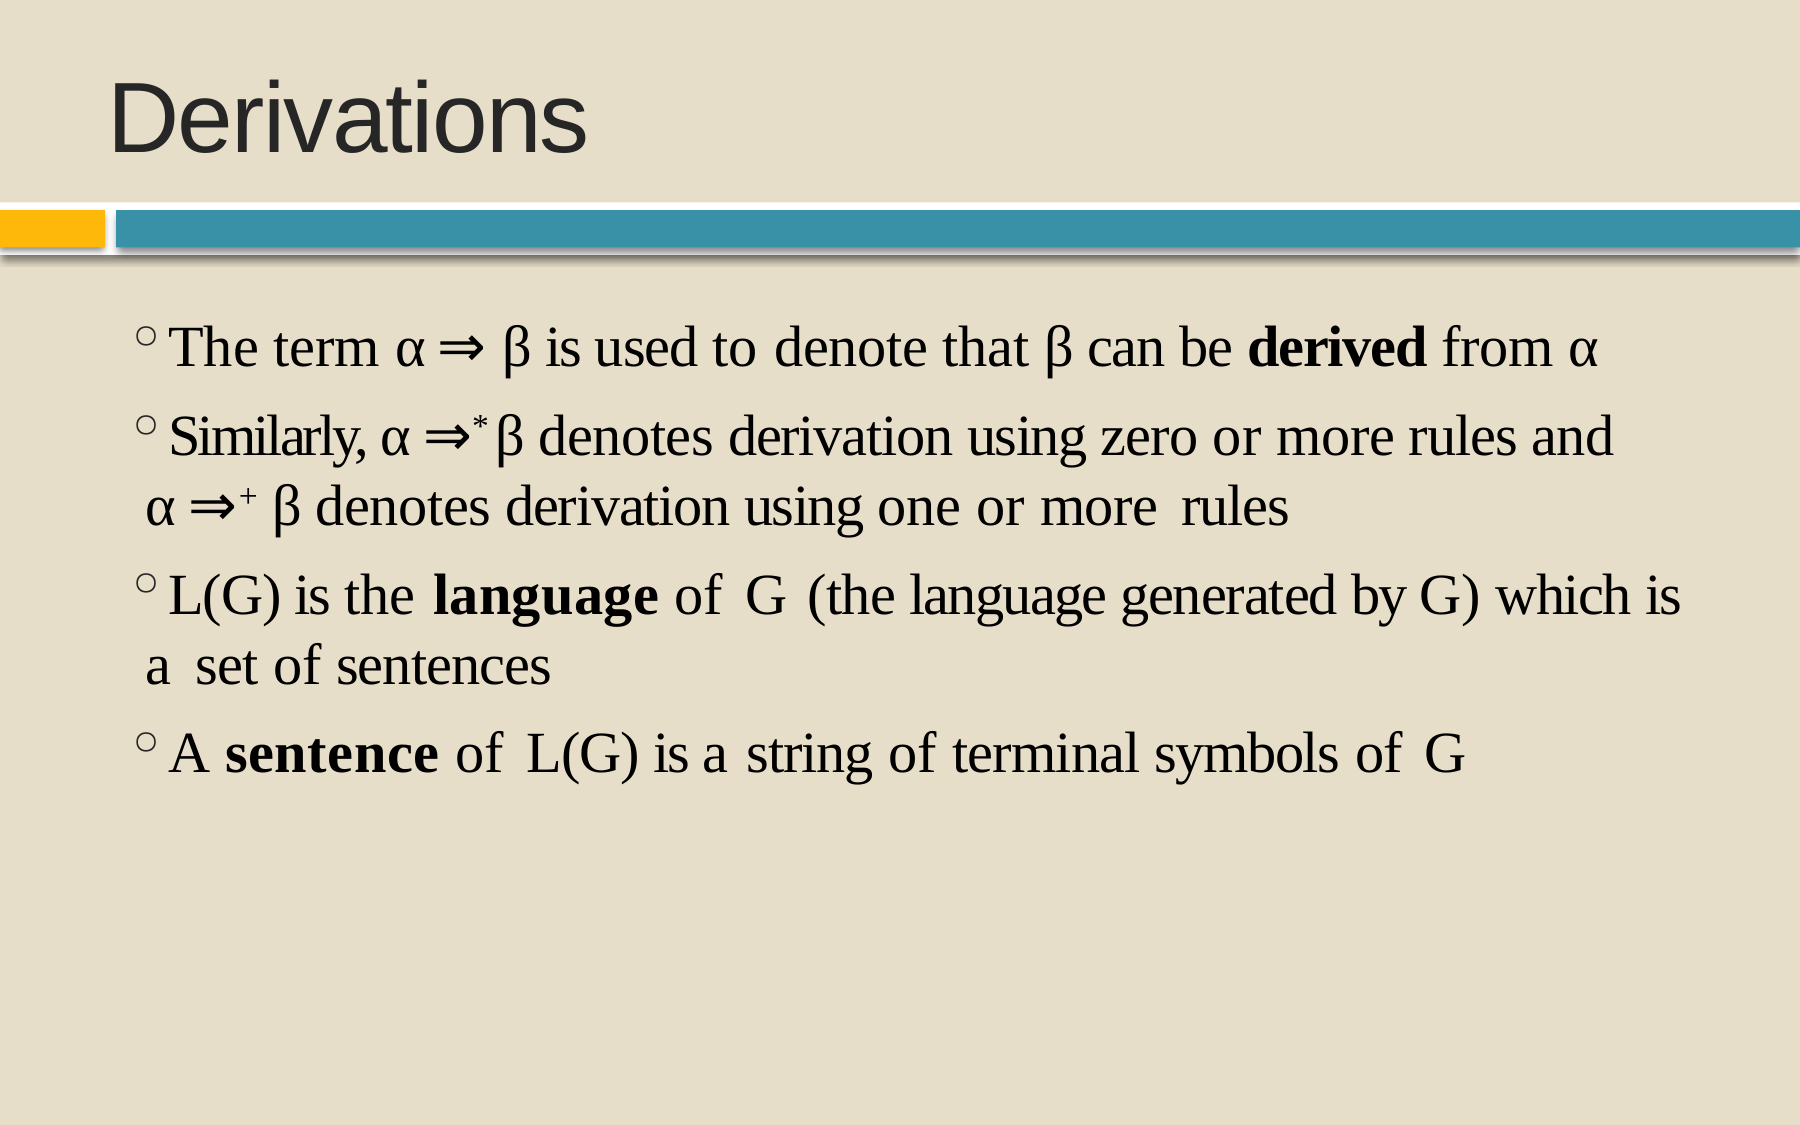

# Derivations
The term α ⇒ β is used to denote that β can be derived from α
Similarly, α ⇒* β denotes derivation using zero or more rules and  α ⇒+ β denotes derivation using one or more rules
L(G) is the language of	G (the language generated by G) which is a  set of sentences
A sentence of	L(G) is a string of	terminal symbols of	G